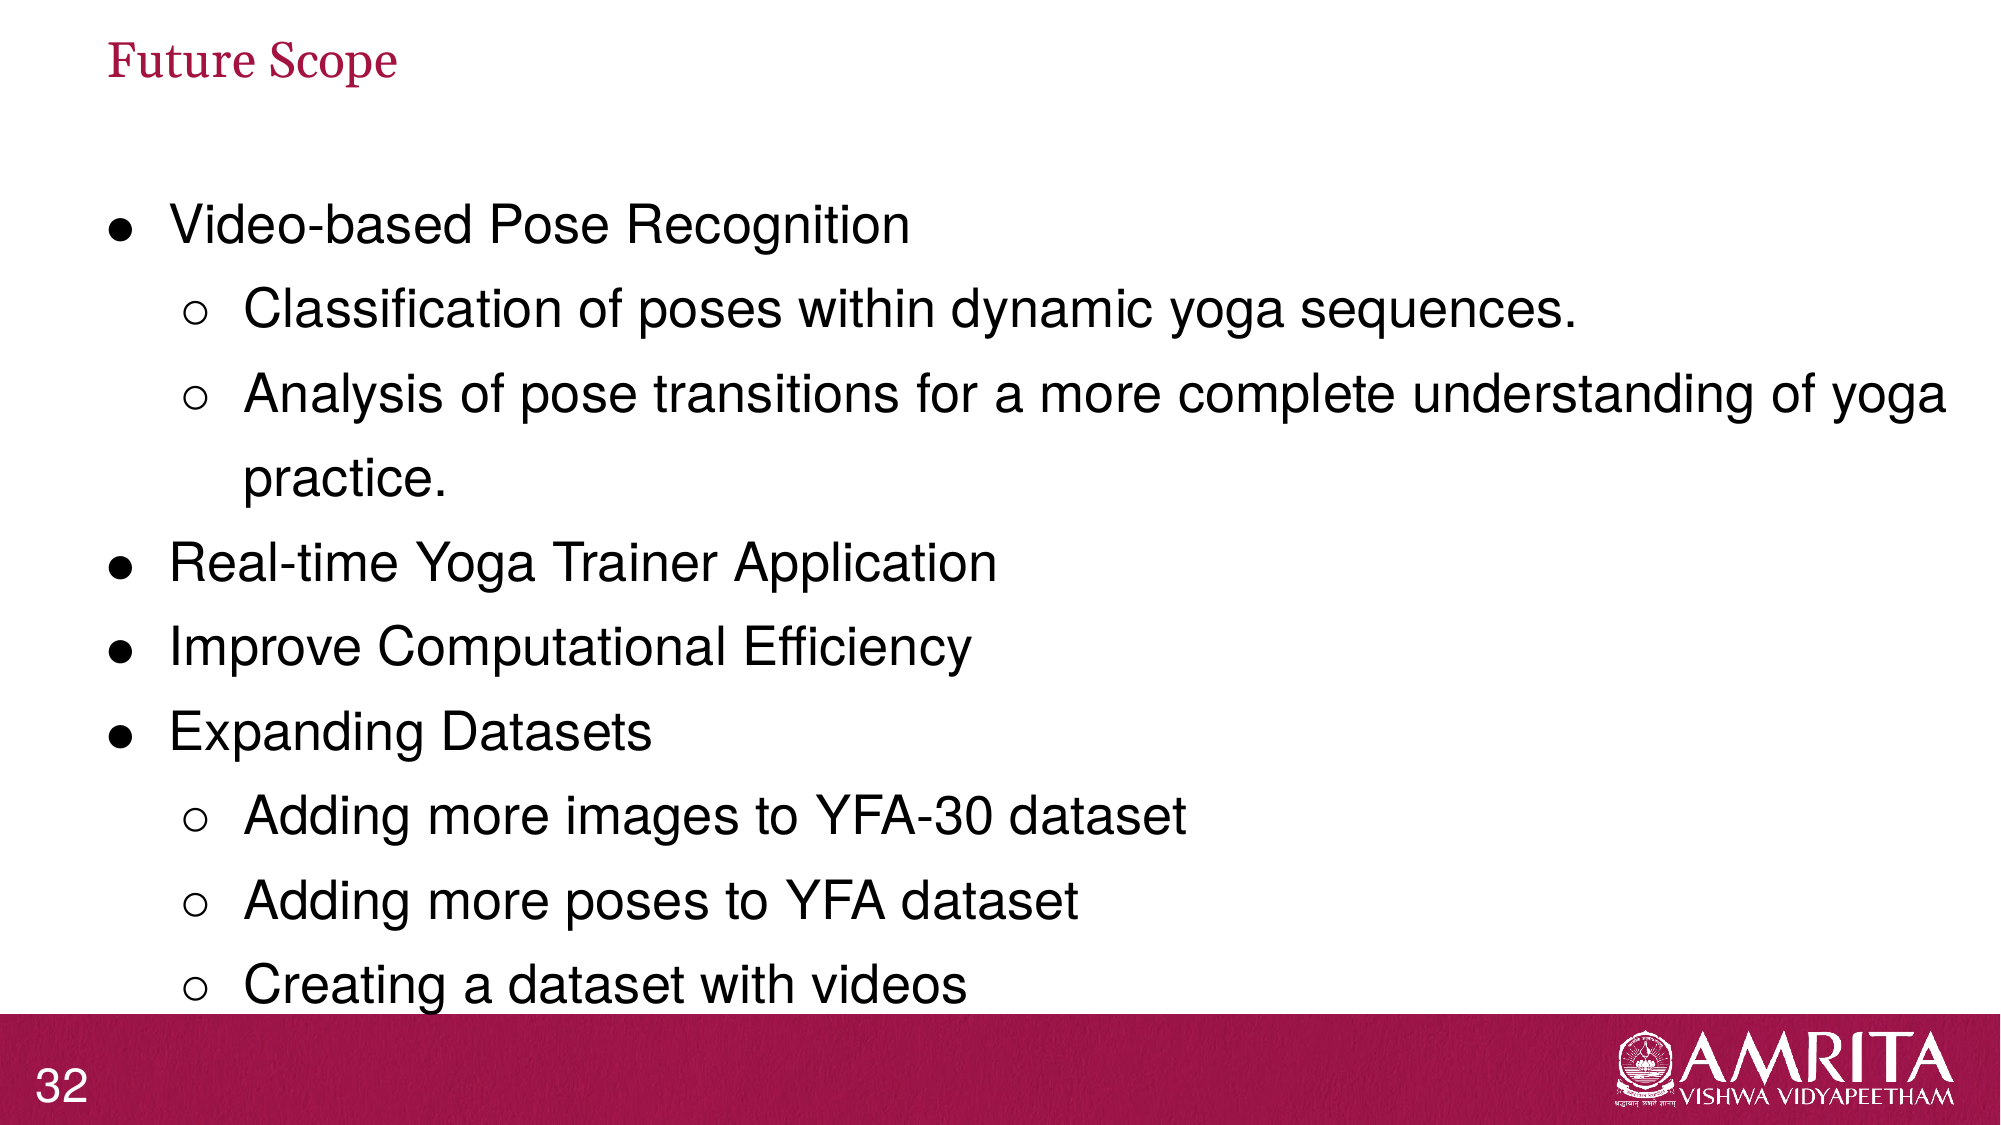

# Future Scope
Video-based Pose Recognition
Classification of poses within dynamic yoga sequences.
Analysis of pose transitions for a more complete understanding of yoga practice.
Real-time Yoga Trainer Application
Improve Computational Efficiency
Expanding Datasets
Adding more images to YFA-30 dataset
Adding more poses to YFA dataset
Creating a dataset with videos
32